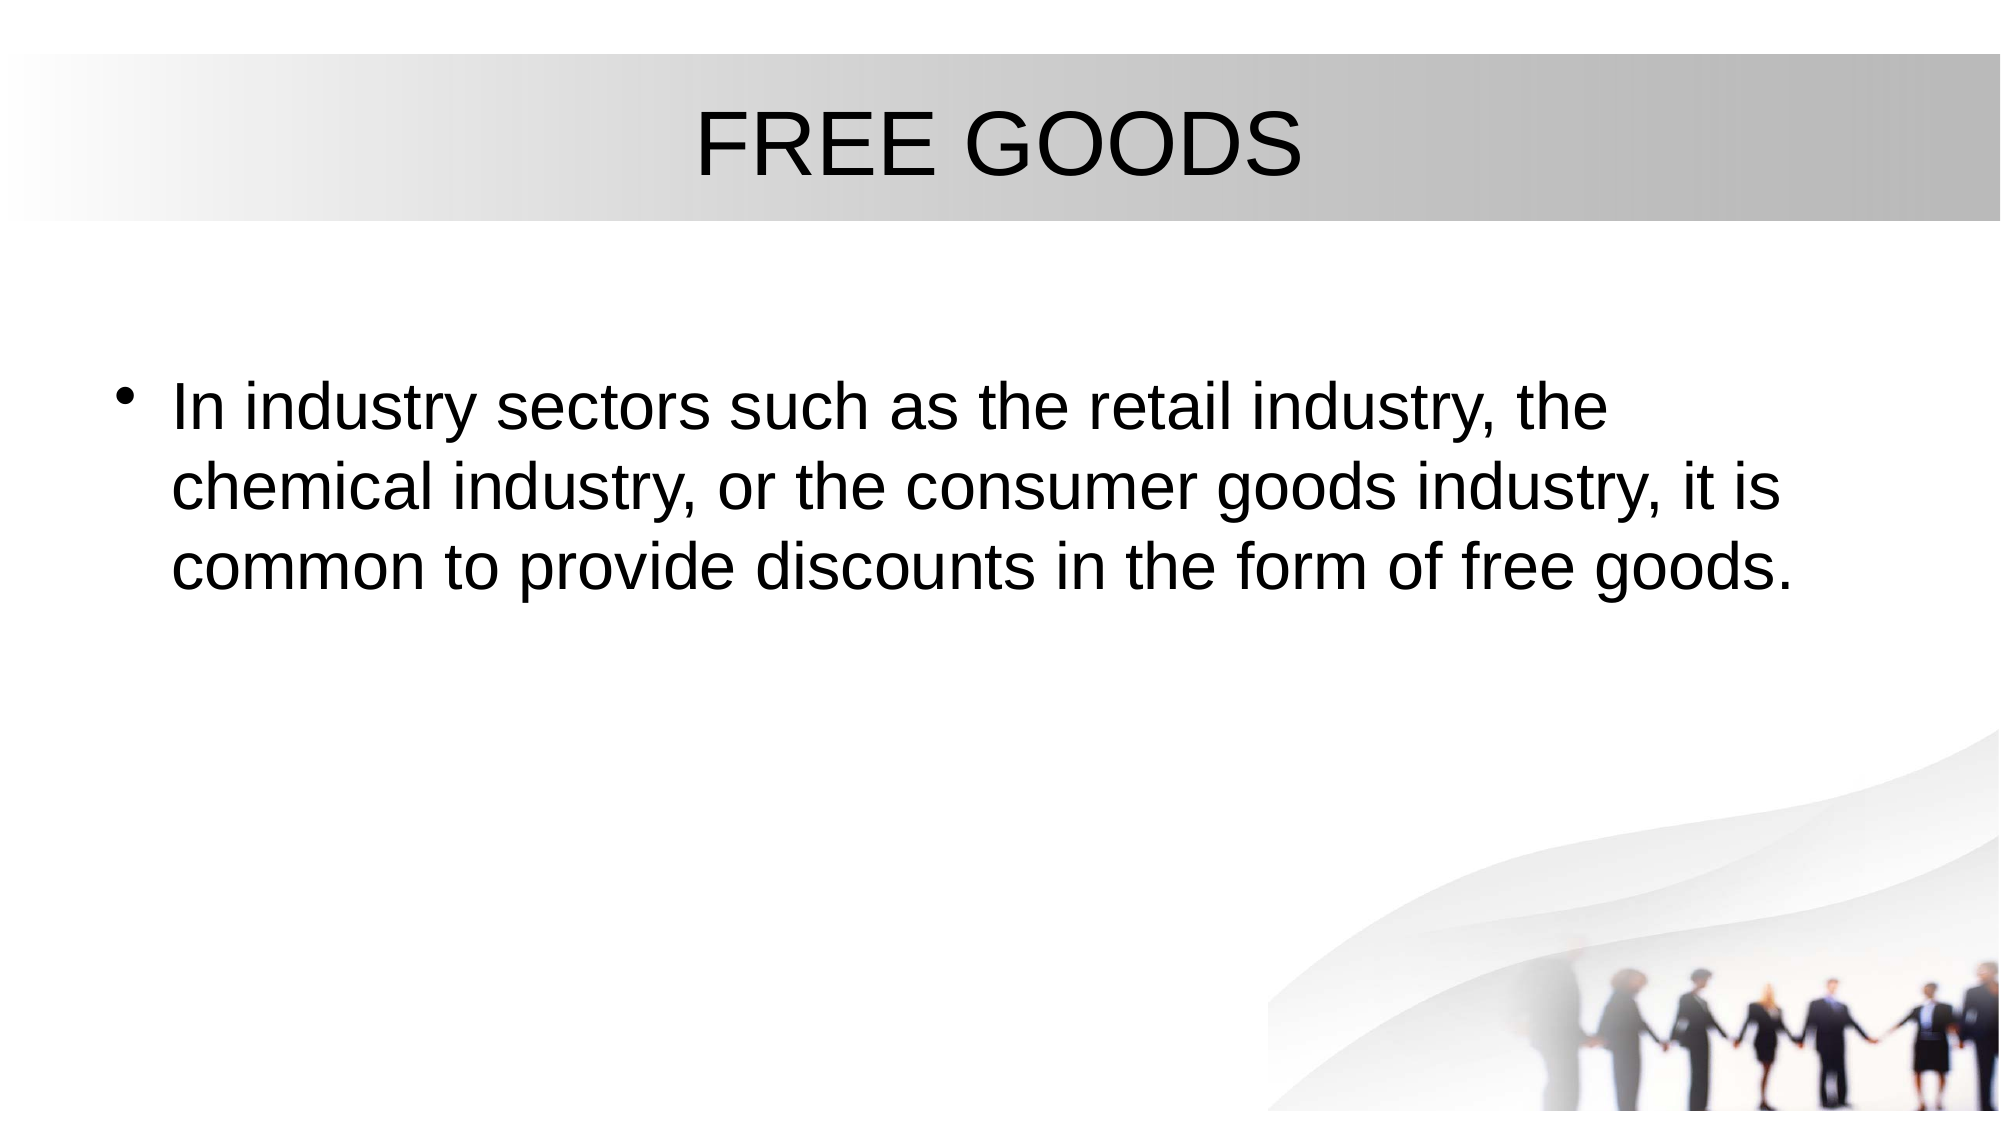

# FREE GOODS

In industry sectors such as the retail industry, the chemical industry, or the consumer goods industry, it is common to provide discounts in the form of free goods.